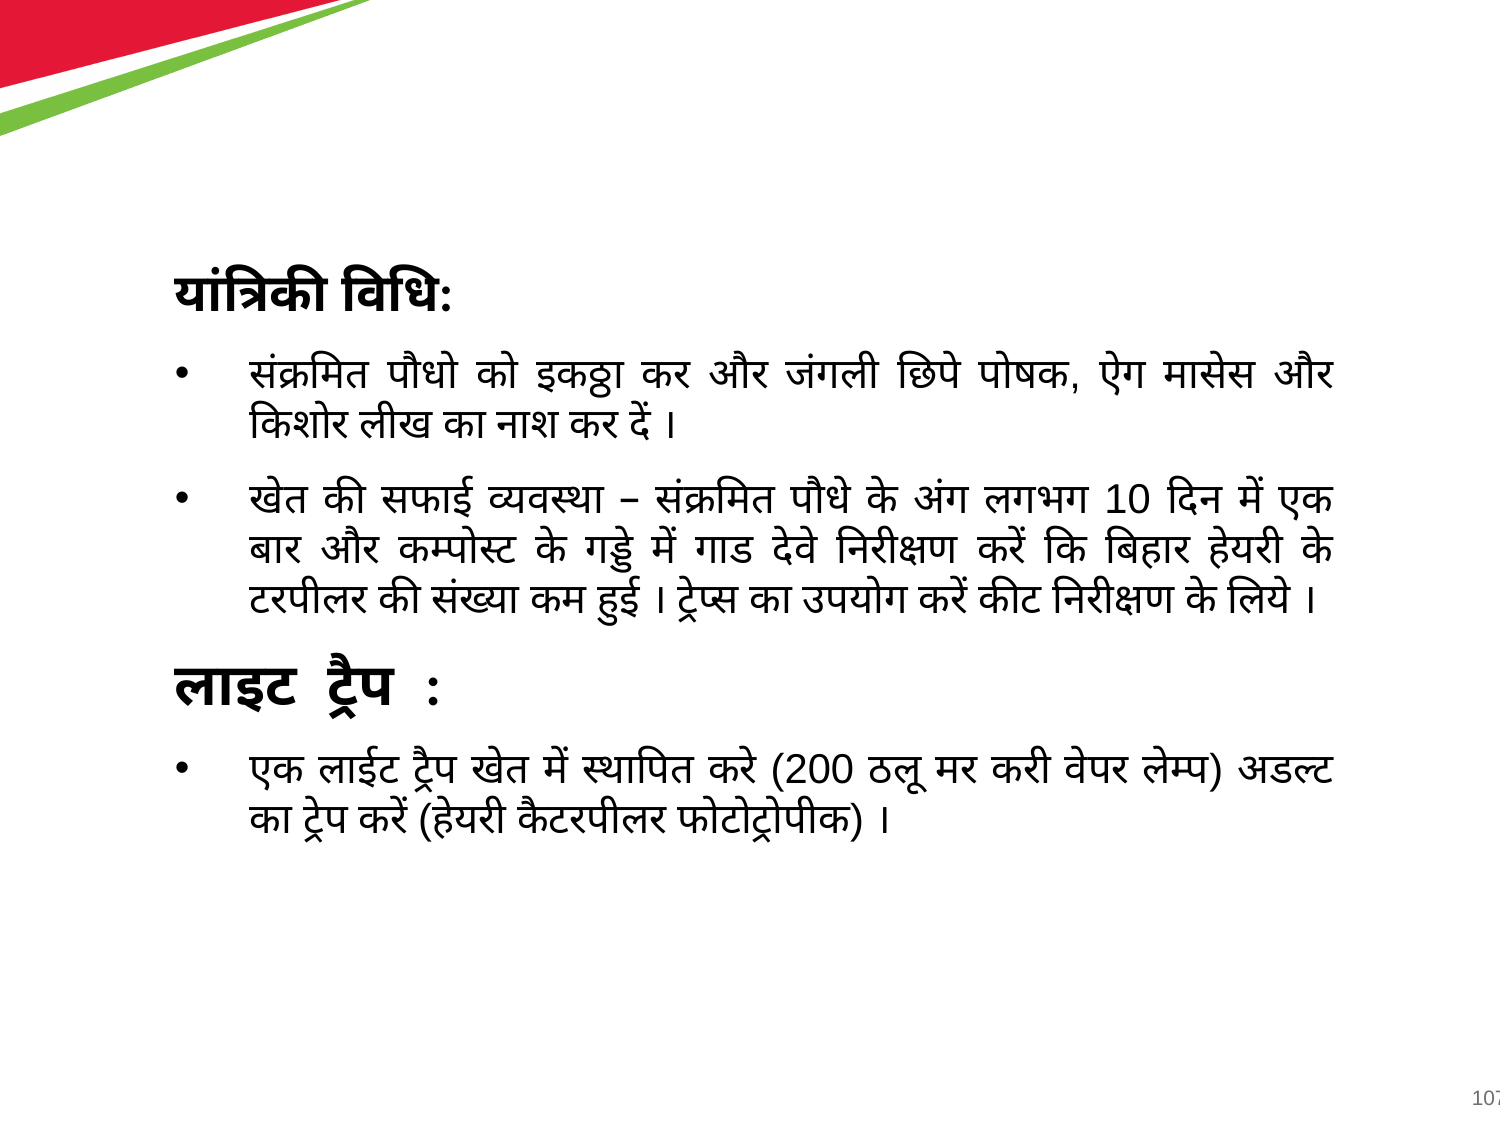

यांत्रिकी विधि:
संक्रमित पौधो को इकठ्ठा कर और जंगली छिपे पोषक, ऐग मासेस और किशोर लीख का नाश कर दें ।
खेत की सफाई व्यवस्था – संक्रमित पौधे के अंग लगभग 10 दिन में एक बार और कम्पोस्ट के गड्डे में गाड देवे निरीक्षण करें कि बिहार हेयरी के टरपीलर की संख्या कम हुई । ट्रेप्स का उपयोग करें कीट निरीक्षण के लिये ।
लाइट  ट्रैप  :
एक लाईट ट्रैप खेत में स्थापित करे (200 ठलू मर करी वेपर लेम्प) अडल्ट का ट्रेप करें (हेयरी कैटरपीलर फोटोट्रोपीक) ।